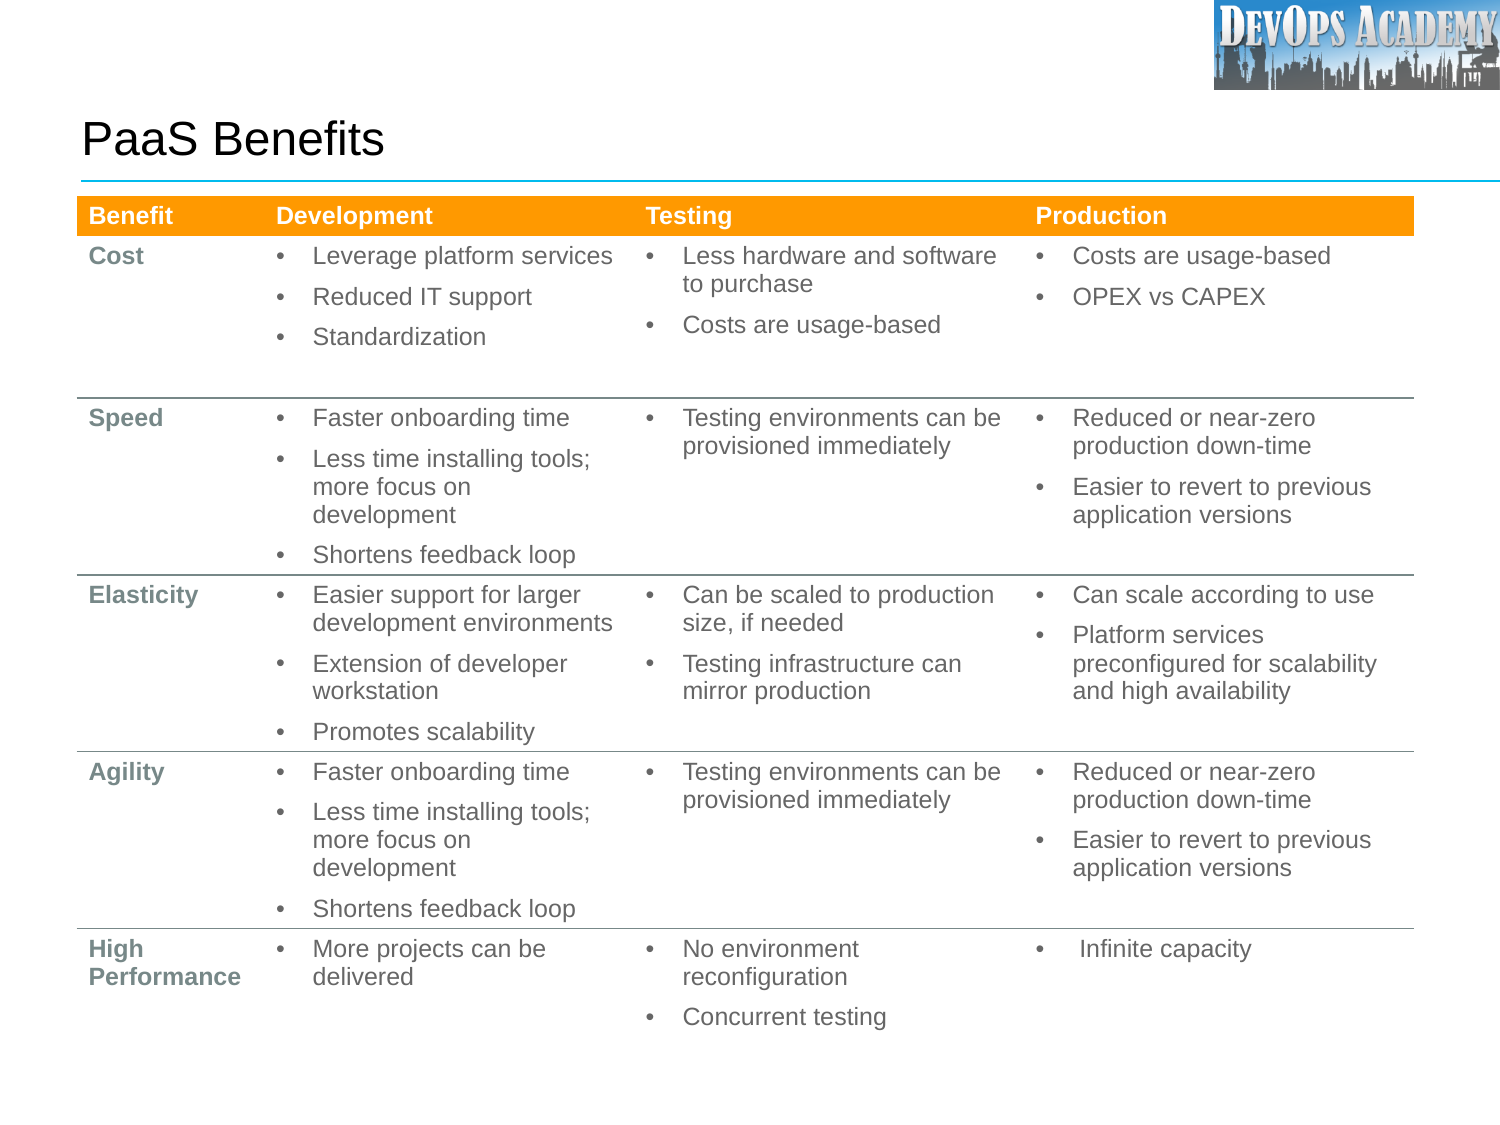

# PaaS Benefits
| Benefit | Development | Testing | Production |
| --- | --- | --- | --- |
| Cost | Leverage platform services Reduced IT support Standardization | Less hardware and software to purchase Costs are usage-based | Costs are usage-based OPEX vs CAPEX |
| Speed | Faster onboarding time Less time installing tools; more focus on development Shortens feedback loop | Testing environments can be provisioned immediately | Reduced or near-zero production down-time Easier to revert to previous application versions |
| Elasticity | Easier support for larger development environments Extension of developer workstation Promotes scalability | Can be scaled to production size, if needed Testing infrastructure can mirror production | Can scale according to use Platform services preconfigured for scalability and high availability |
| Agility | Faster onboarding time Less time installing tools; more focus on development Shortens feedback loop | Testing environments can be provisioned immediately | Reduced or near-zero production down-time Easier to revert to previous application versions |
| High Performance | More projects can be delivered | No environment reconfiguration Concurrent testing | Infinite capacity |